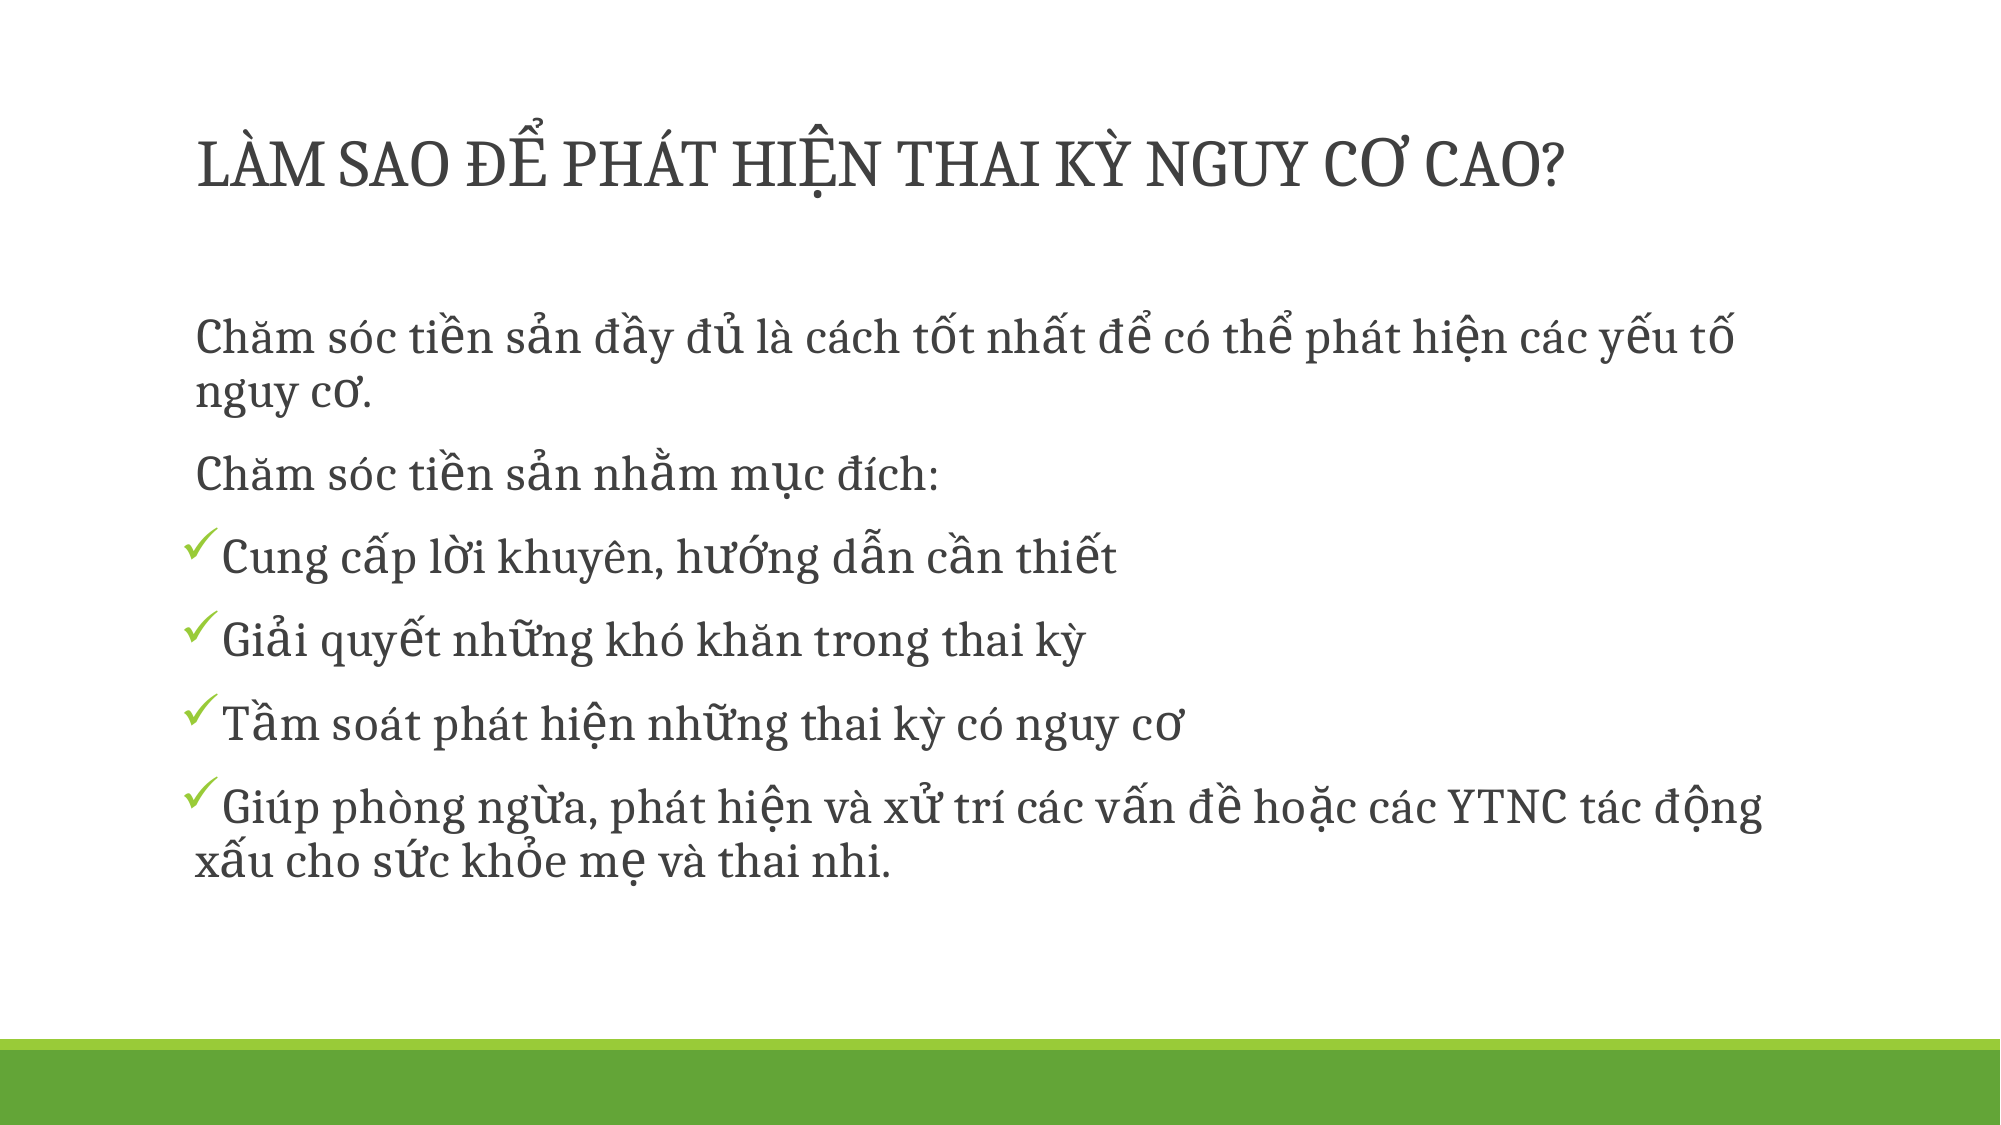

# LÀM SAO ĐỂ PHÁT HIỆN THAI KỲ NGUY CƠ CAO?
Chăm sóc tiền sản đầy đủ là cách tốt nhất để có thể phát hiện các yếu tố nguy cơ.
Chăm sóc tiền sản nhằm mục đích:
Cung cấp lời khuyên, hướng dẫn cần thiết
Giải quyết những khó khăn trong thai kỳ
Tầm soát phát hiện những thai kỳ có nguy cơ
Giúp phòng ngừa, phát hiện và xử trí các vấn đề hoặc các YTNC tác động xấu cho sức khỏe mẹ và thai nhi.